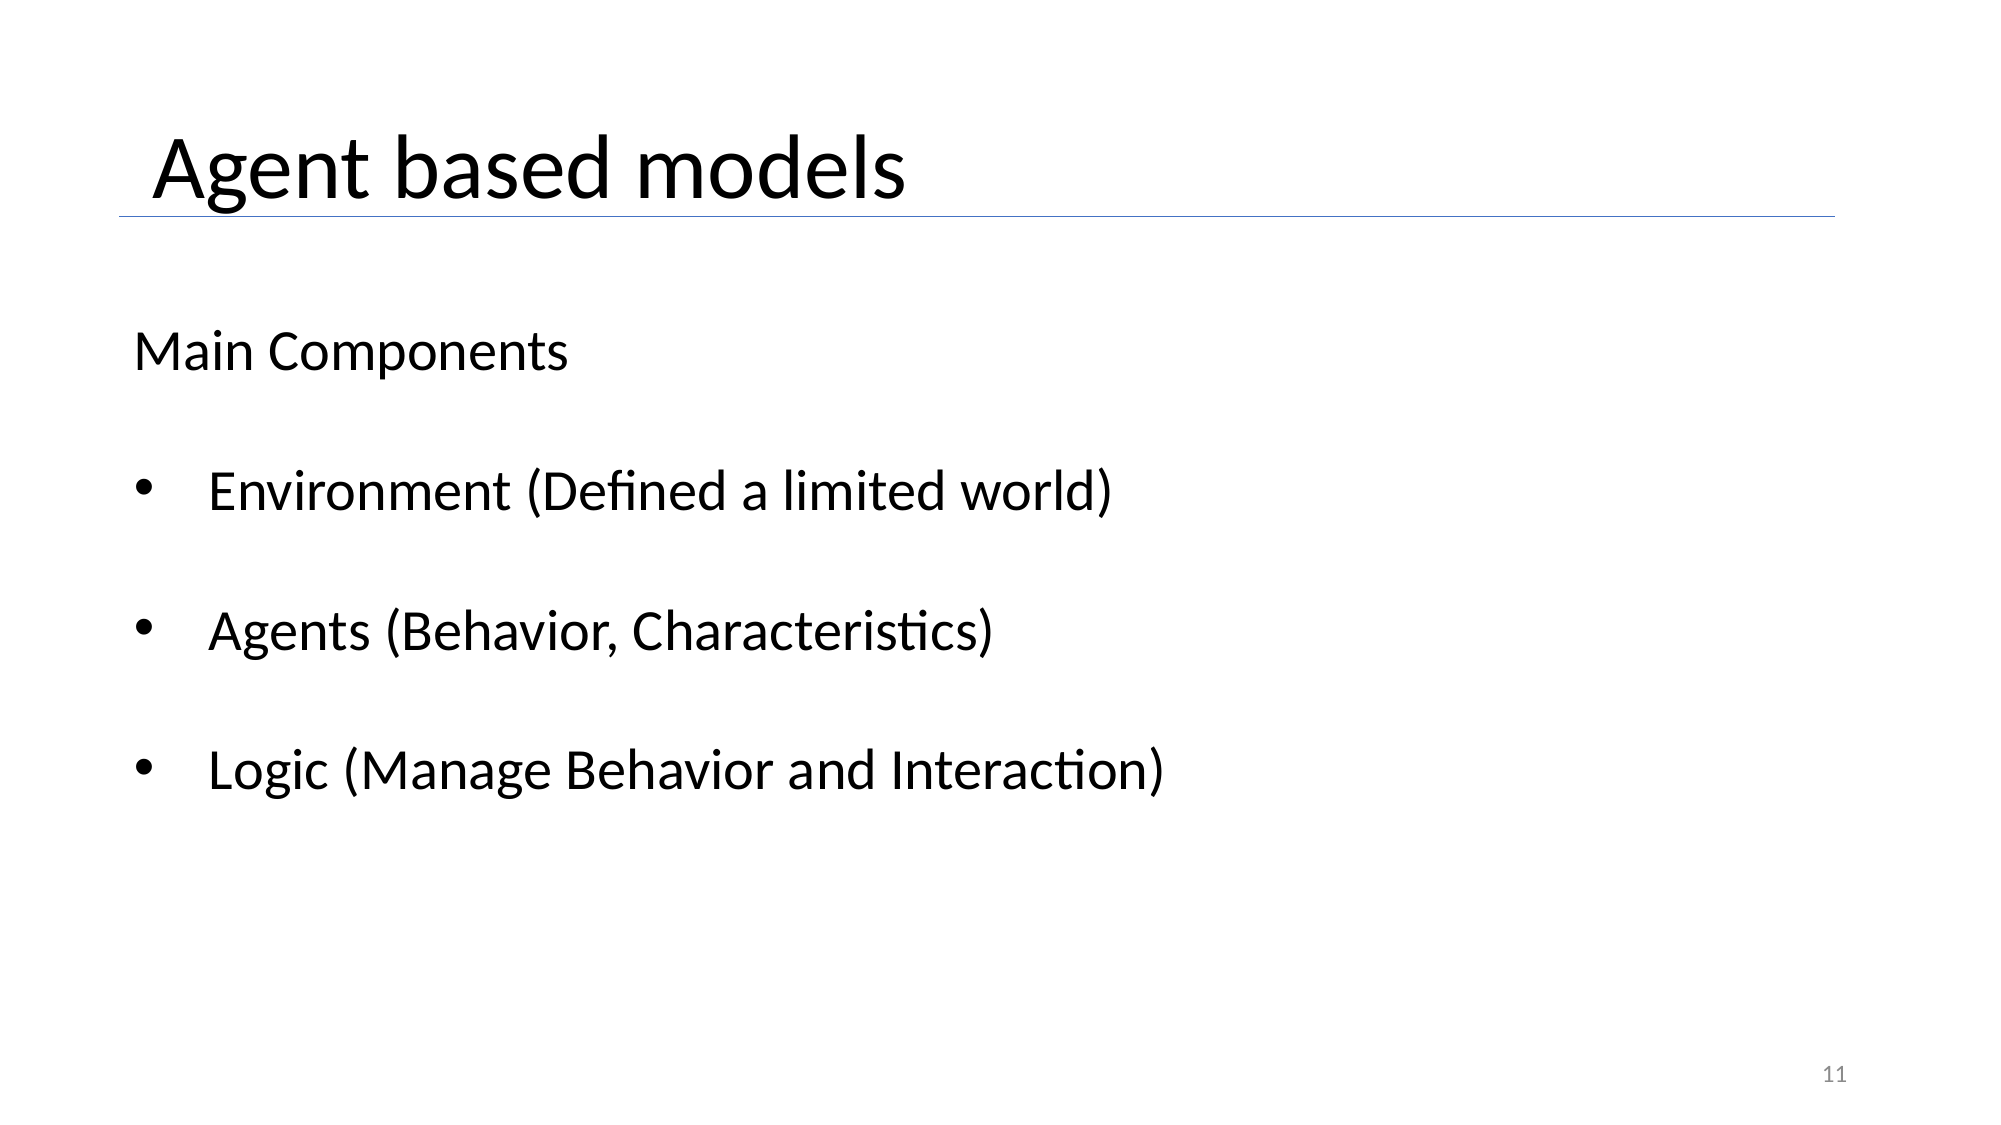

Agent based models

Main Components

Environment (Defined a limited world)

Agents (Behavior, Characteristics)

Logic (Manage Behavior and Interaction)

11